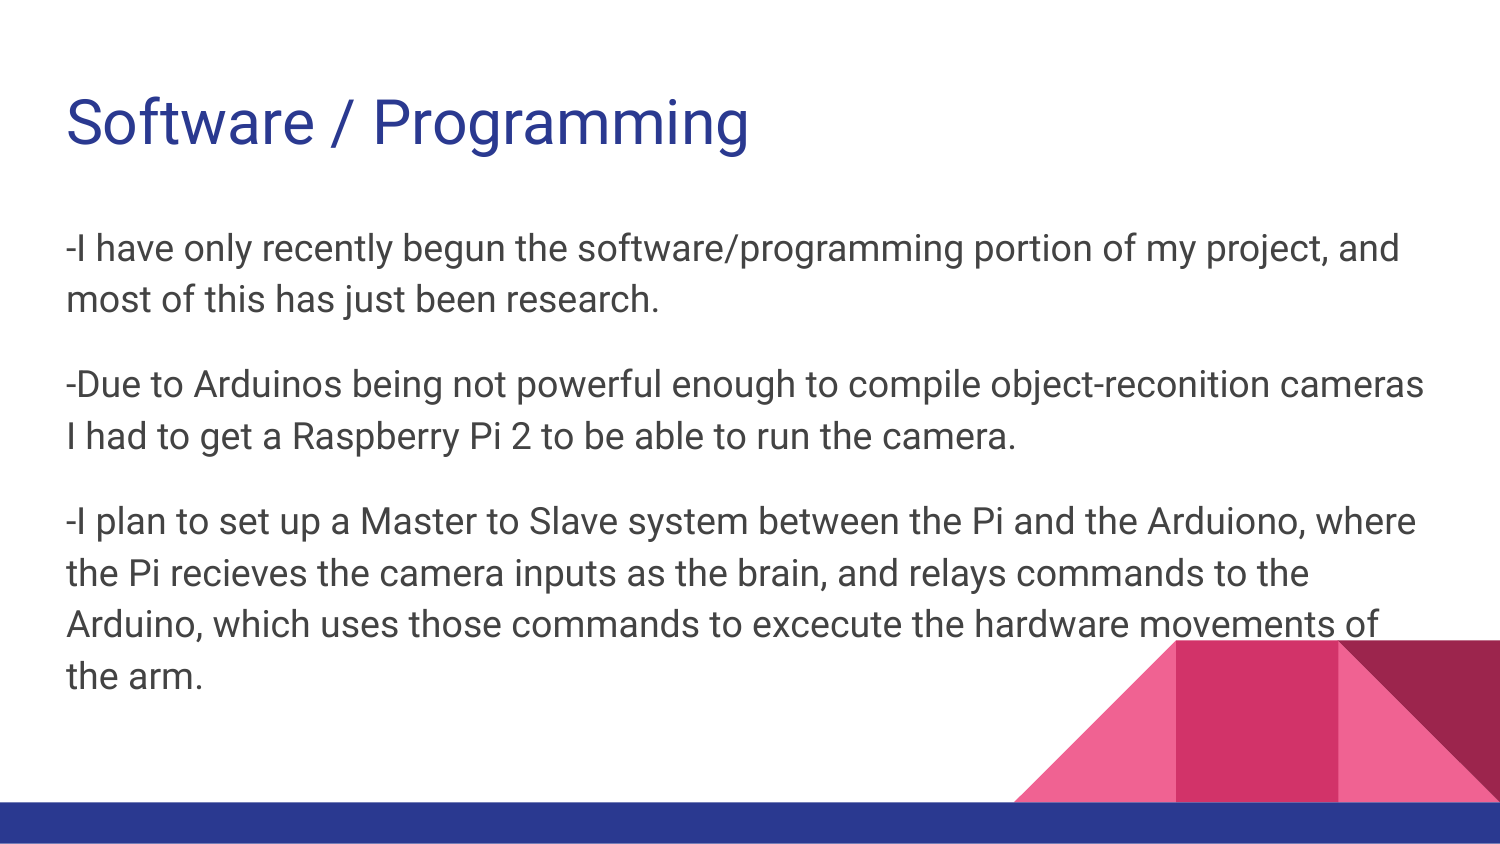

# Software / Programming
-I have only recently begun the software/programming portion of my project, and most of this has just been research.
-Due to Arduinos being not powerful enough to compile object-reconition cameras I had to get a Raspberry Pi 2 to be able to run the camera.
-I plan to set up a Master to Slave system between the Pi and the Arduiono, where the Pi recieves the camera inputs as the brain, and relays commands to the Arduino, which uses those commands to excecute the hardware movements of the arm.